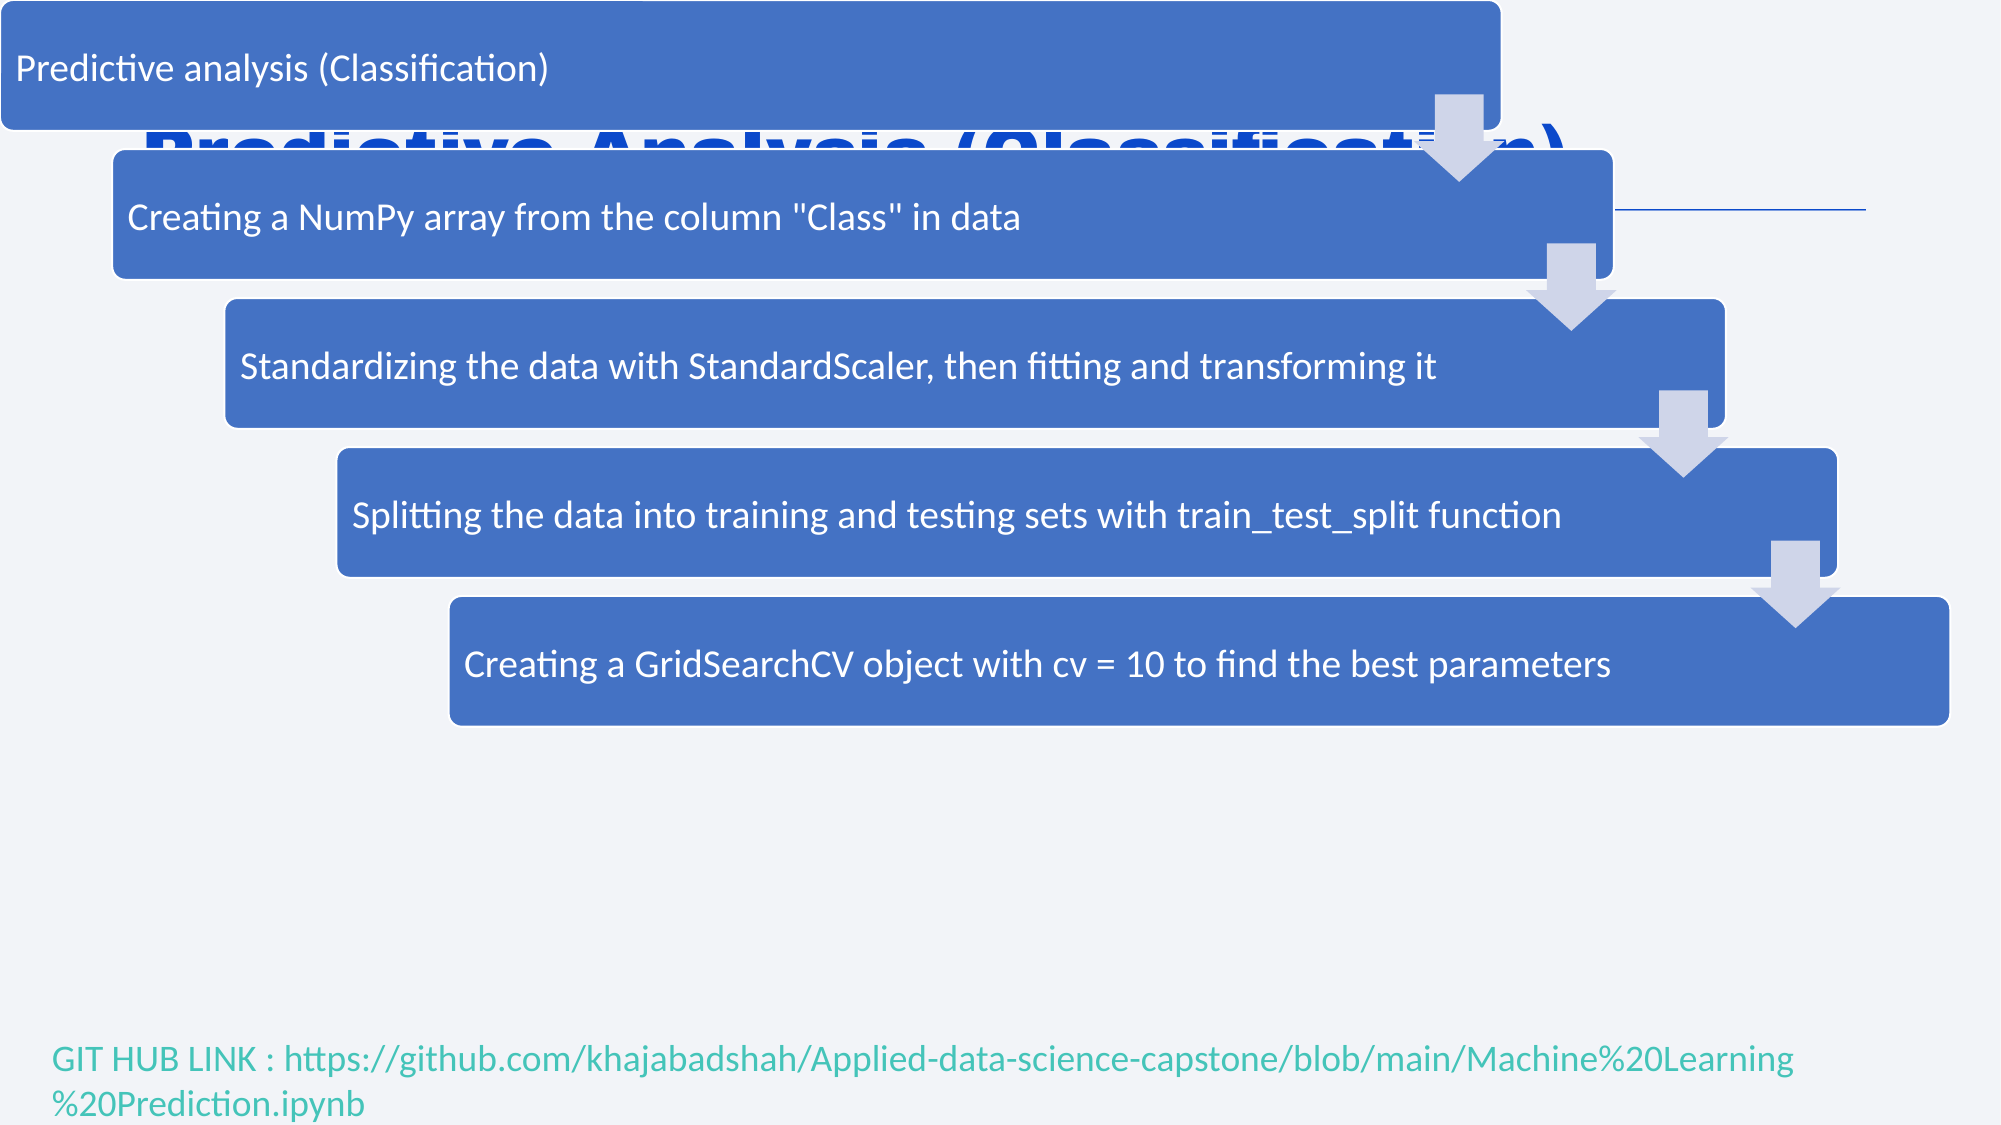

Predictive Analysis (Classification)
Predictive analysis (Classification)
Creating a NumPy array from the column "Class" in data
Standardizing the data with StandardScaler, then fitting and transforming it
Splitting the data into training and testing sets with train_test_split function
Creating a GridSearchCV object with cv = 10 to find the best parameters

15
GIT HUB LINK : https://github.com/khajabadshah/Applied-data-science-capstone/blob/main/Machine%20Learning%20Prediction.ipynb